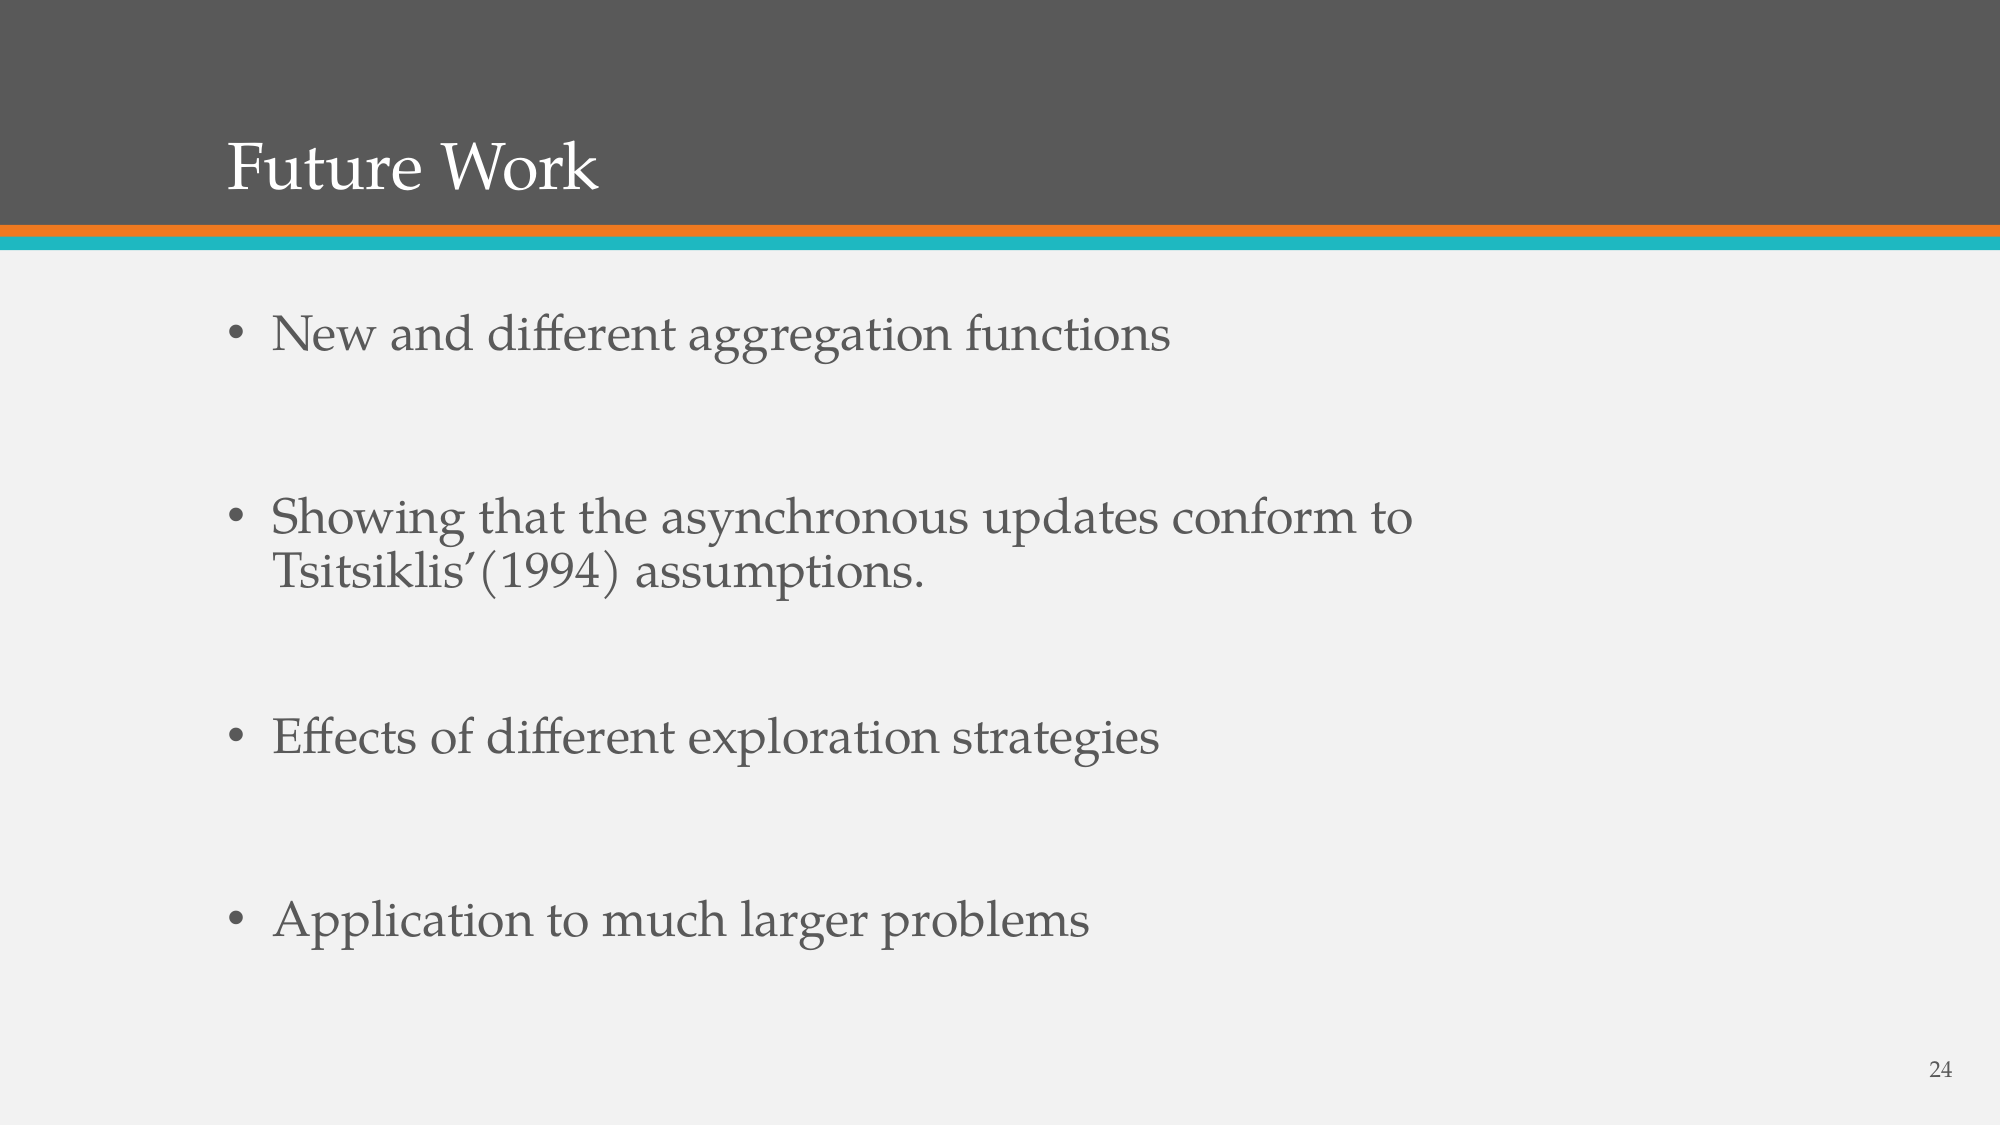

# Future Work
New and different aggregation functions

Showing that the asynchronous updates conform to Tsitsiklis’(1994) assumptions.

Effects of different exploration strategies

Application to much larger problems
24